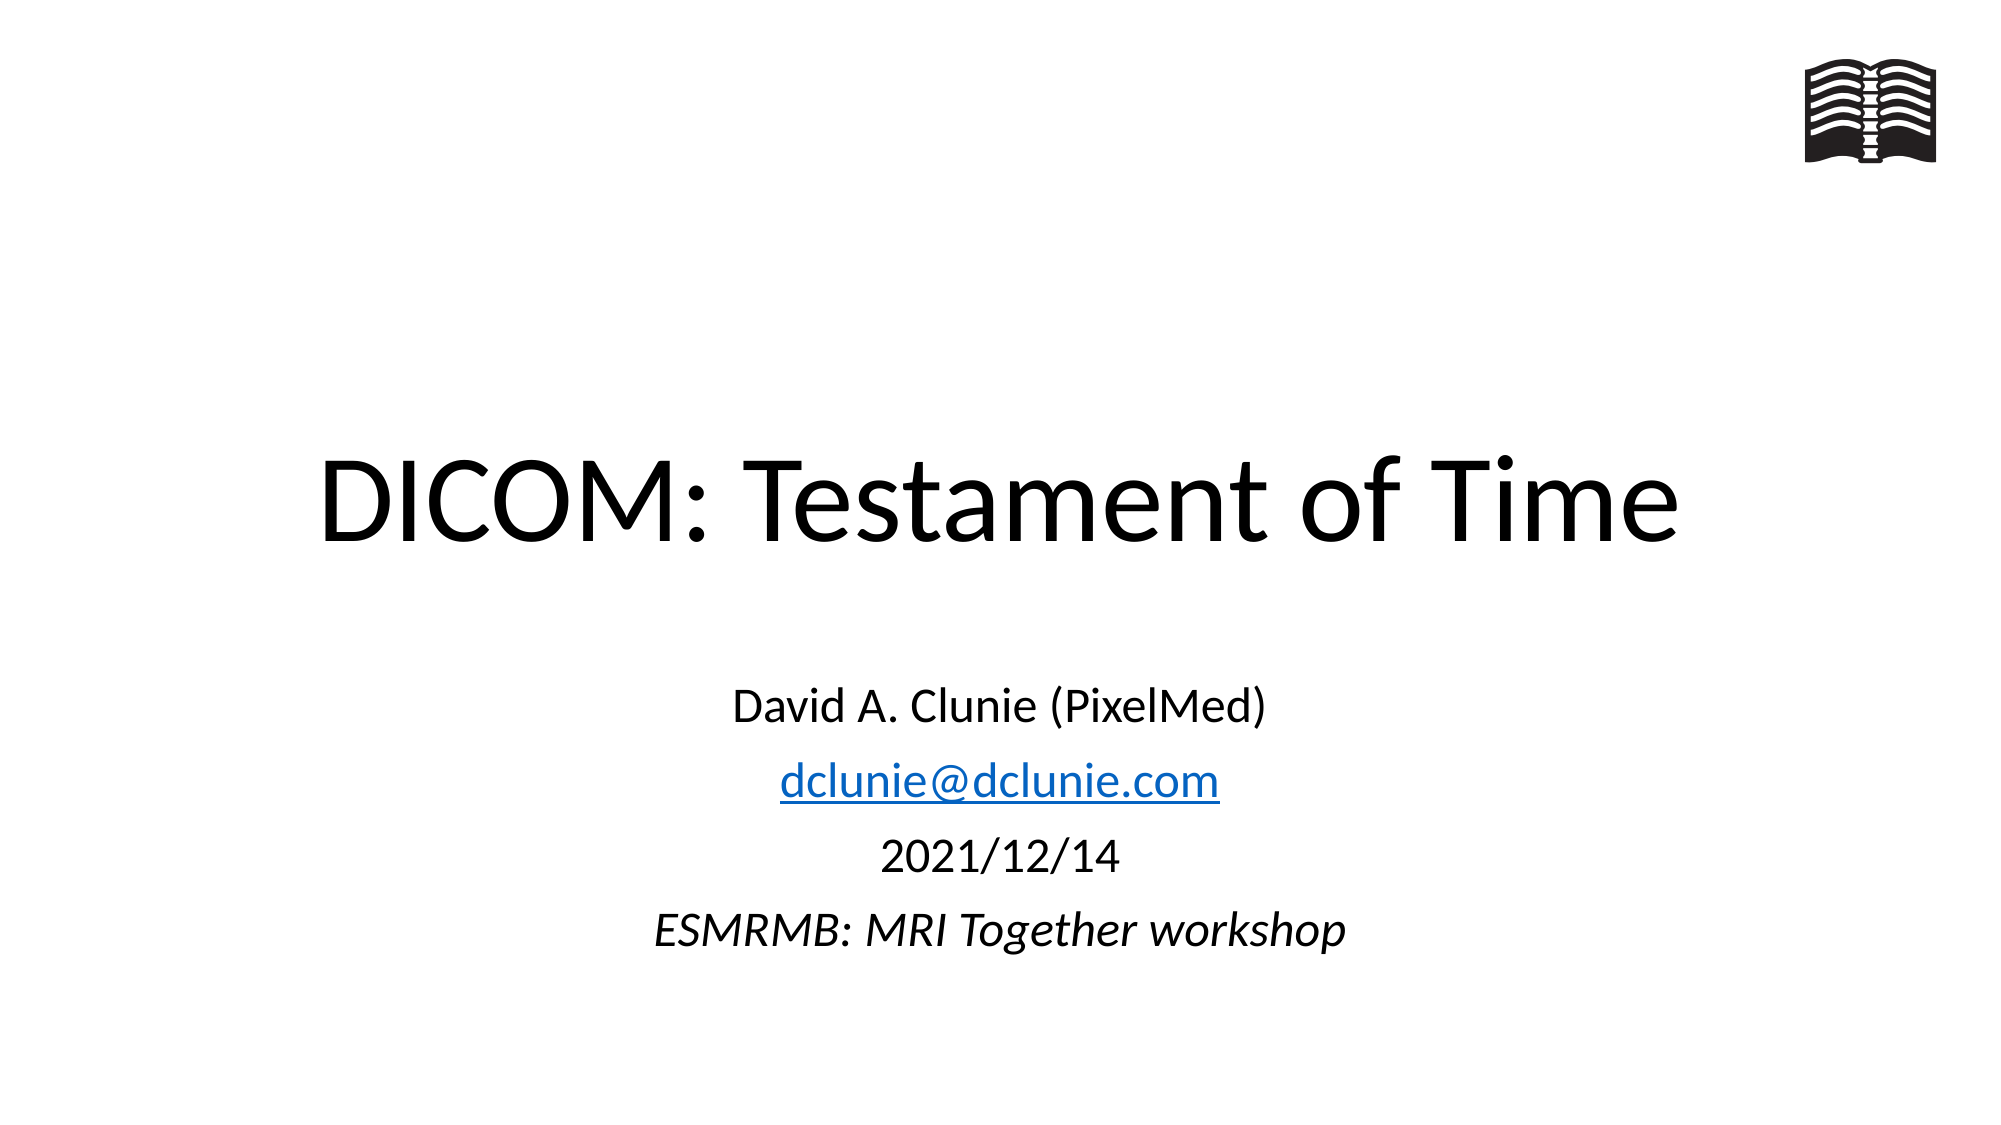

# DICOM: Testament of Time

David A. Clunie (PixelMed)
dclunie@dclunie.com
2021/12/14
ESMRMB: MRI Together workshop